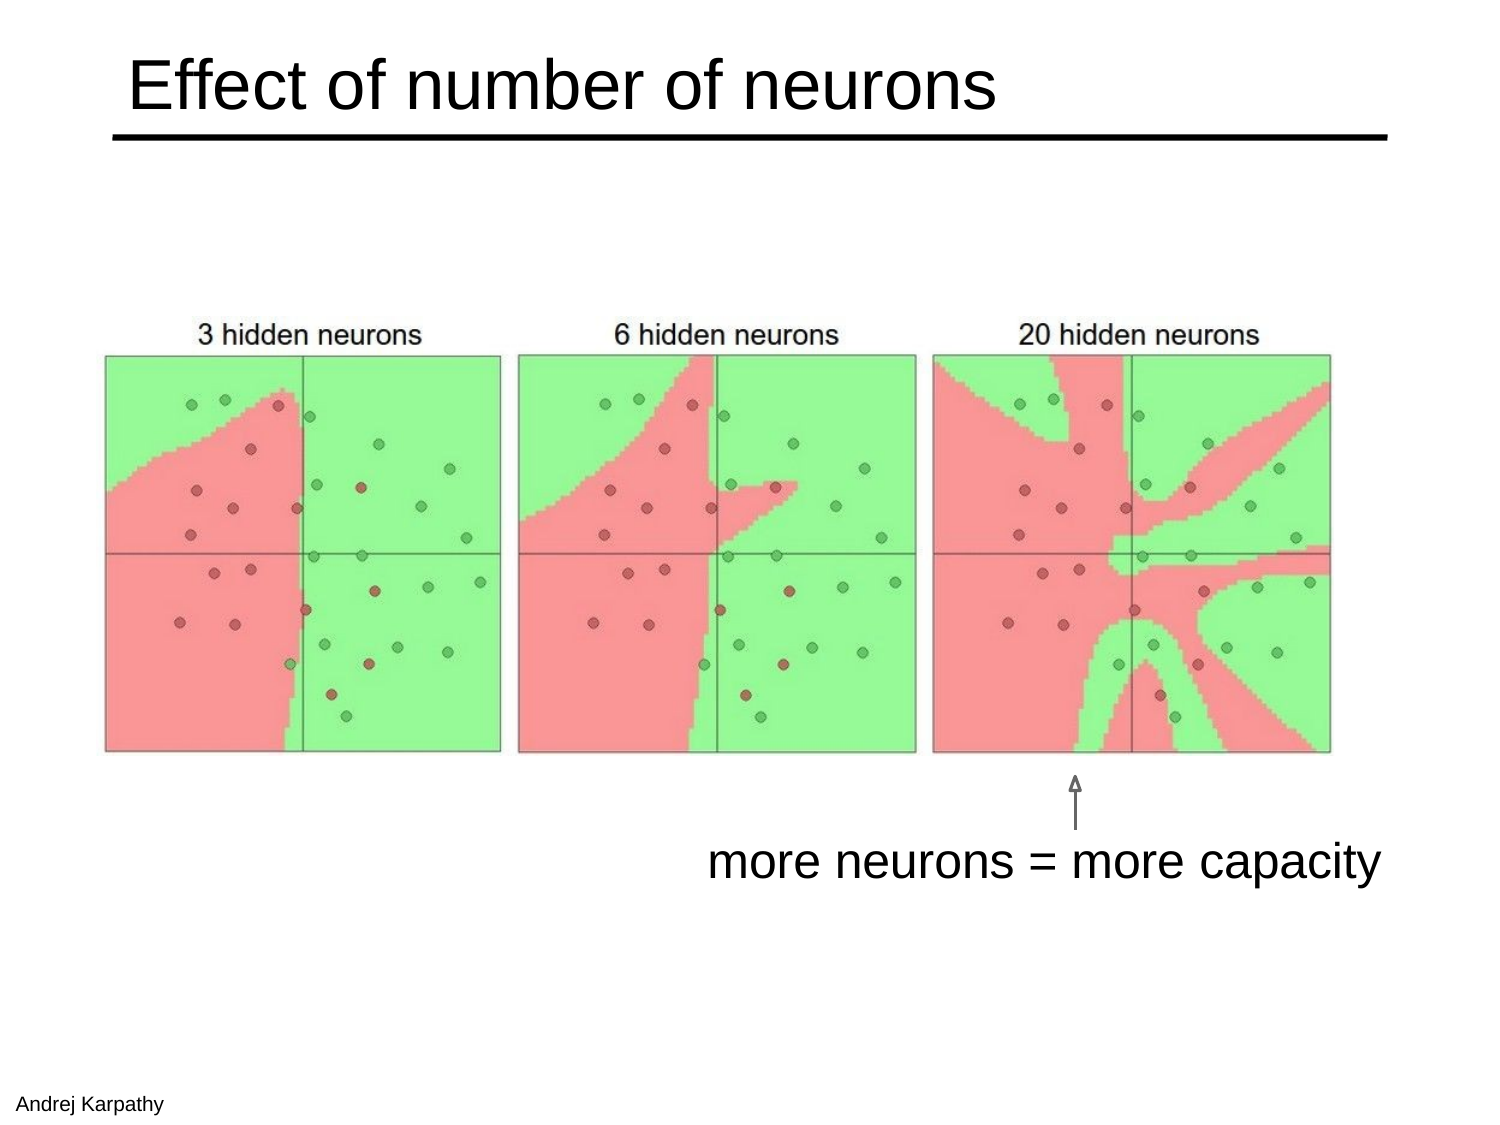

Effect of number of neurons

more neurons = more capacity
Andrej Karpathy